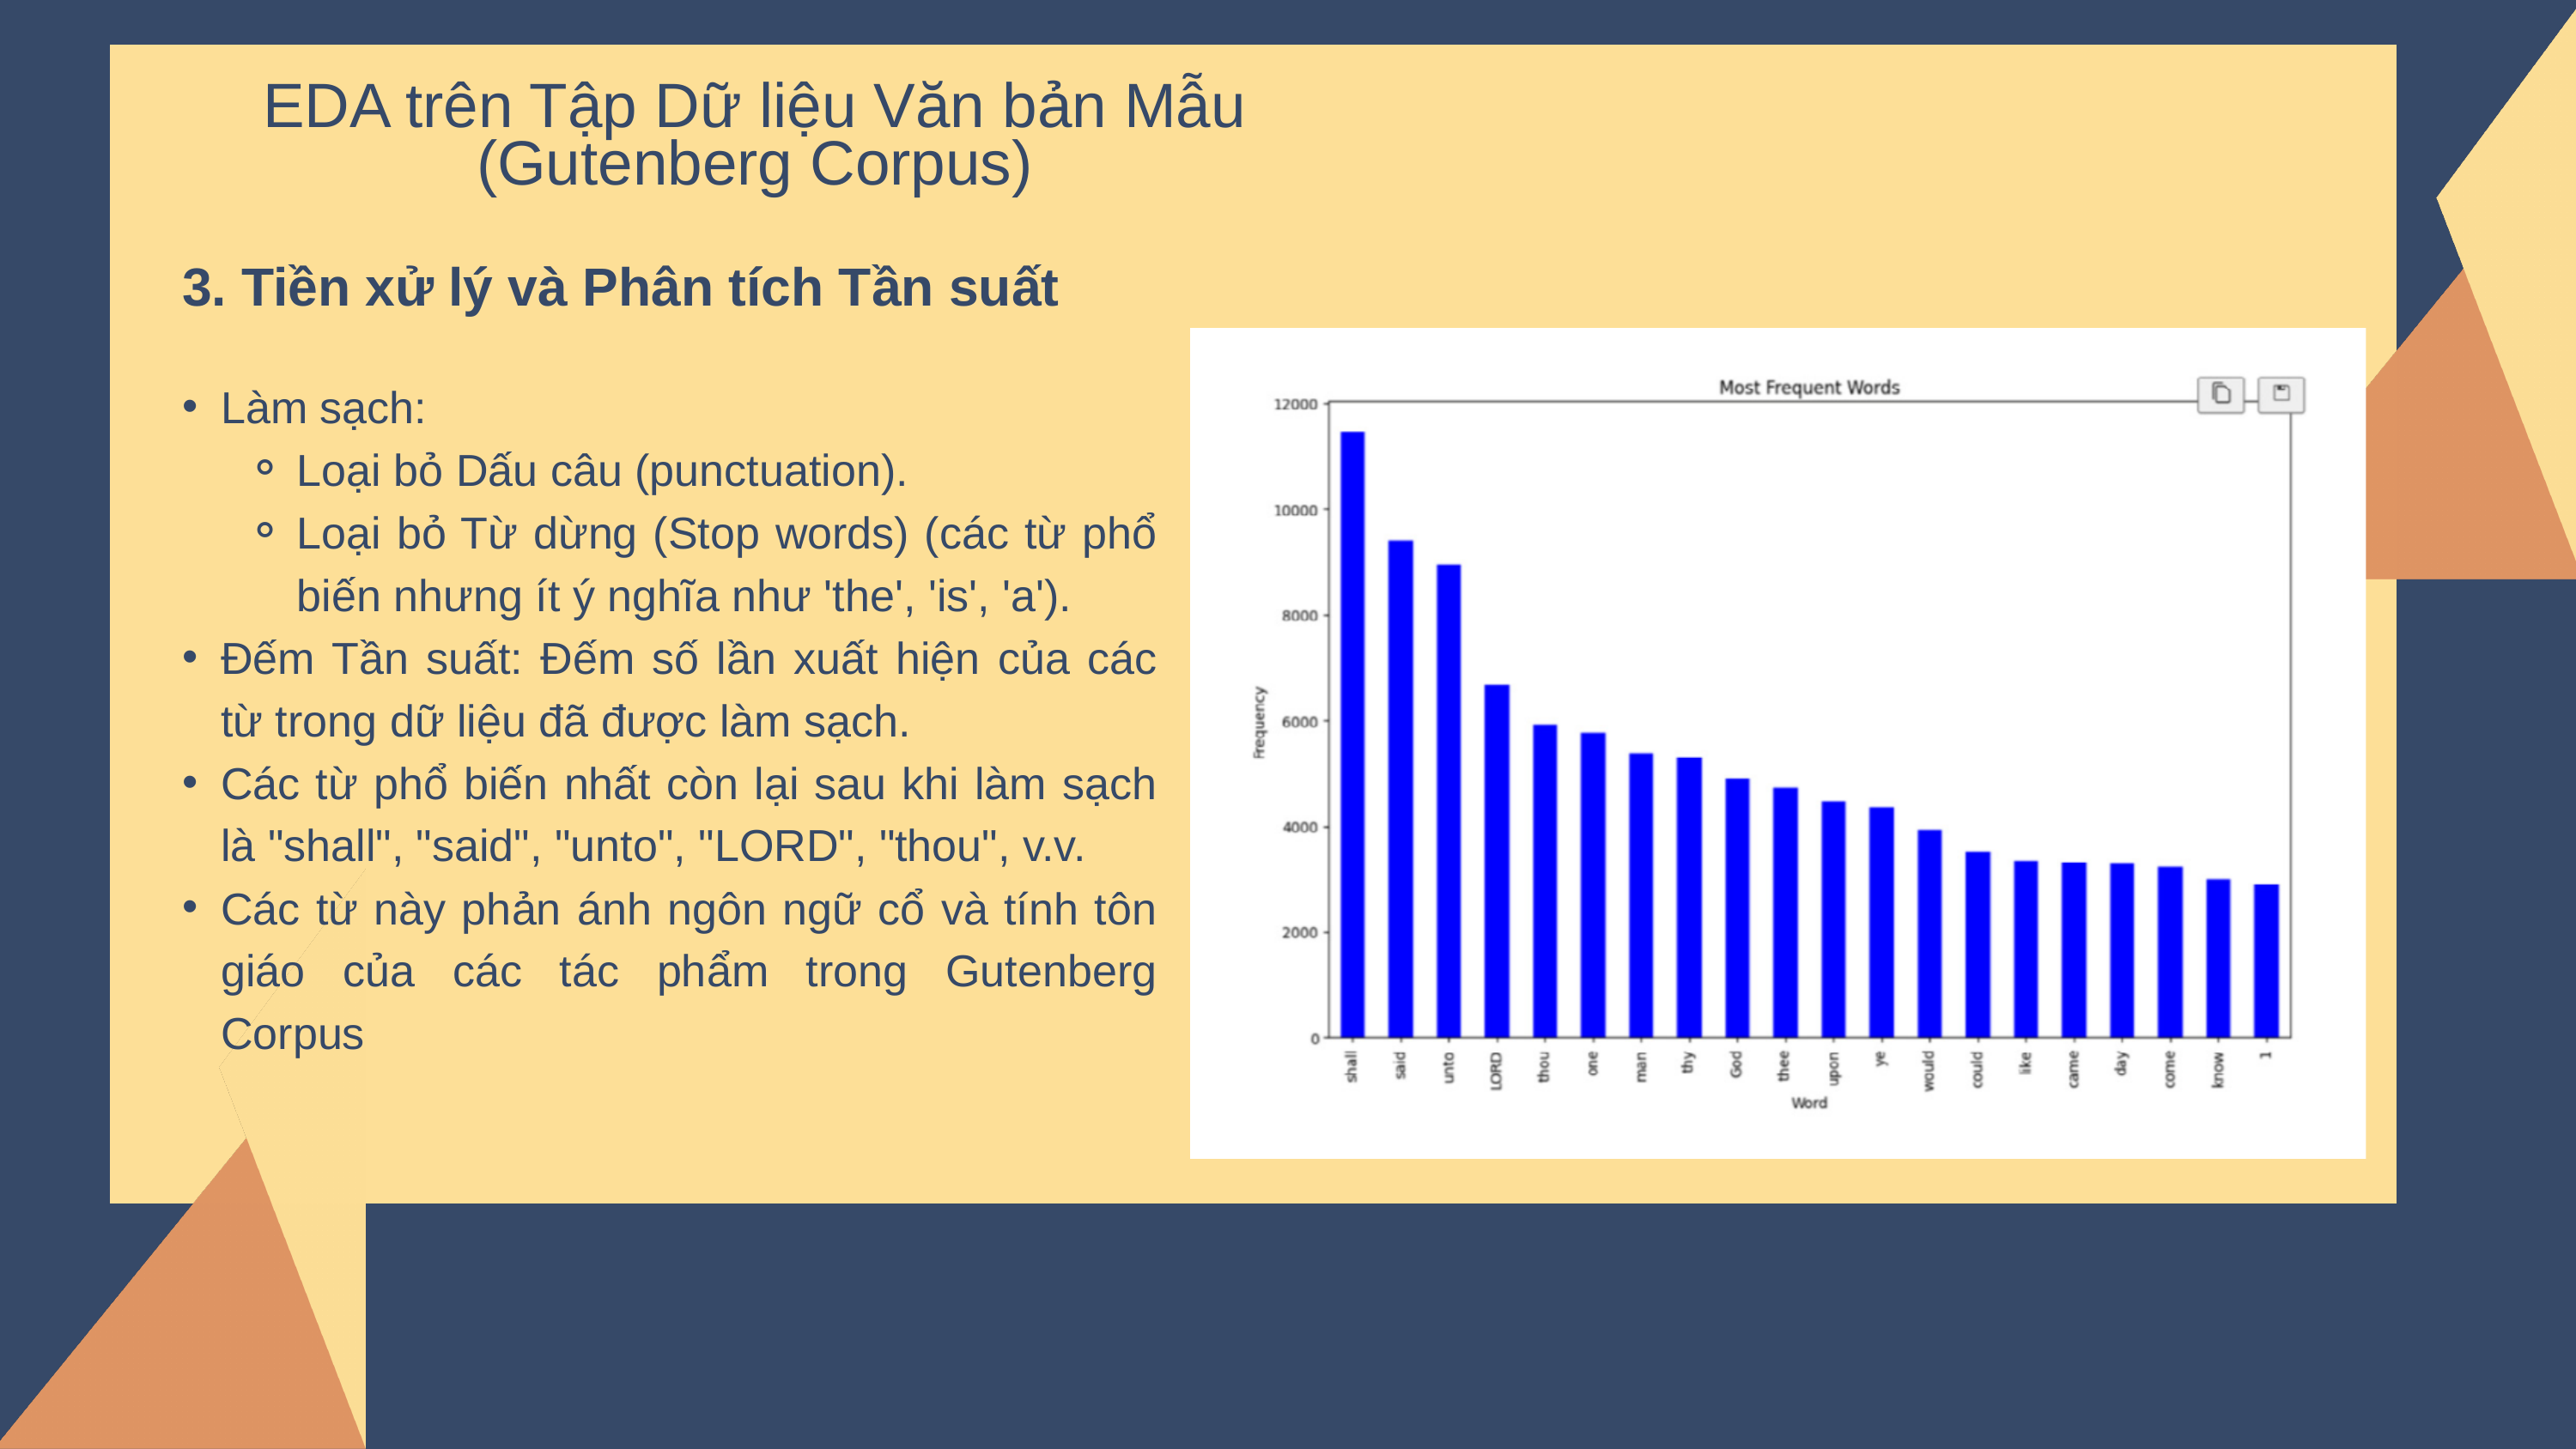

EDA trên Tập Dữ liệu Văn bản Mẫu (Gutenberg Corpus)
3. Tiền xử lý và Phân tích Tần suất

Làm sạch:
Loại bỏ Dấu câu (punctuation).
Loại bỏ Từ dừng (Stop words) (các từ phổ biến nhưng ít ý nghĩa như 'the', 'is', 'a').
Đếm Tần suất: Đếm số lần xuất hiện của các từ trong dữ liệu đã được làm sạch.
Các từ phổ biến nhất còn lại sau khi làm sạch là "shall", "said", "unto", "LORD", "thou", v.v.
Các từ này phản ánh ngôn ngữ cổ và tính tôn giáo của các tác phẩm trong Gutenberg Corpus